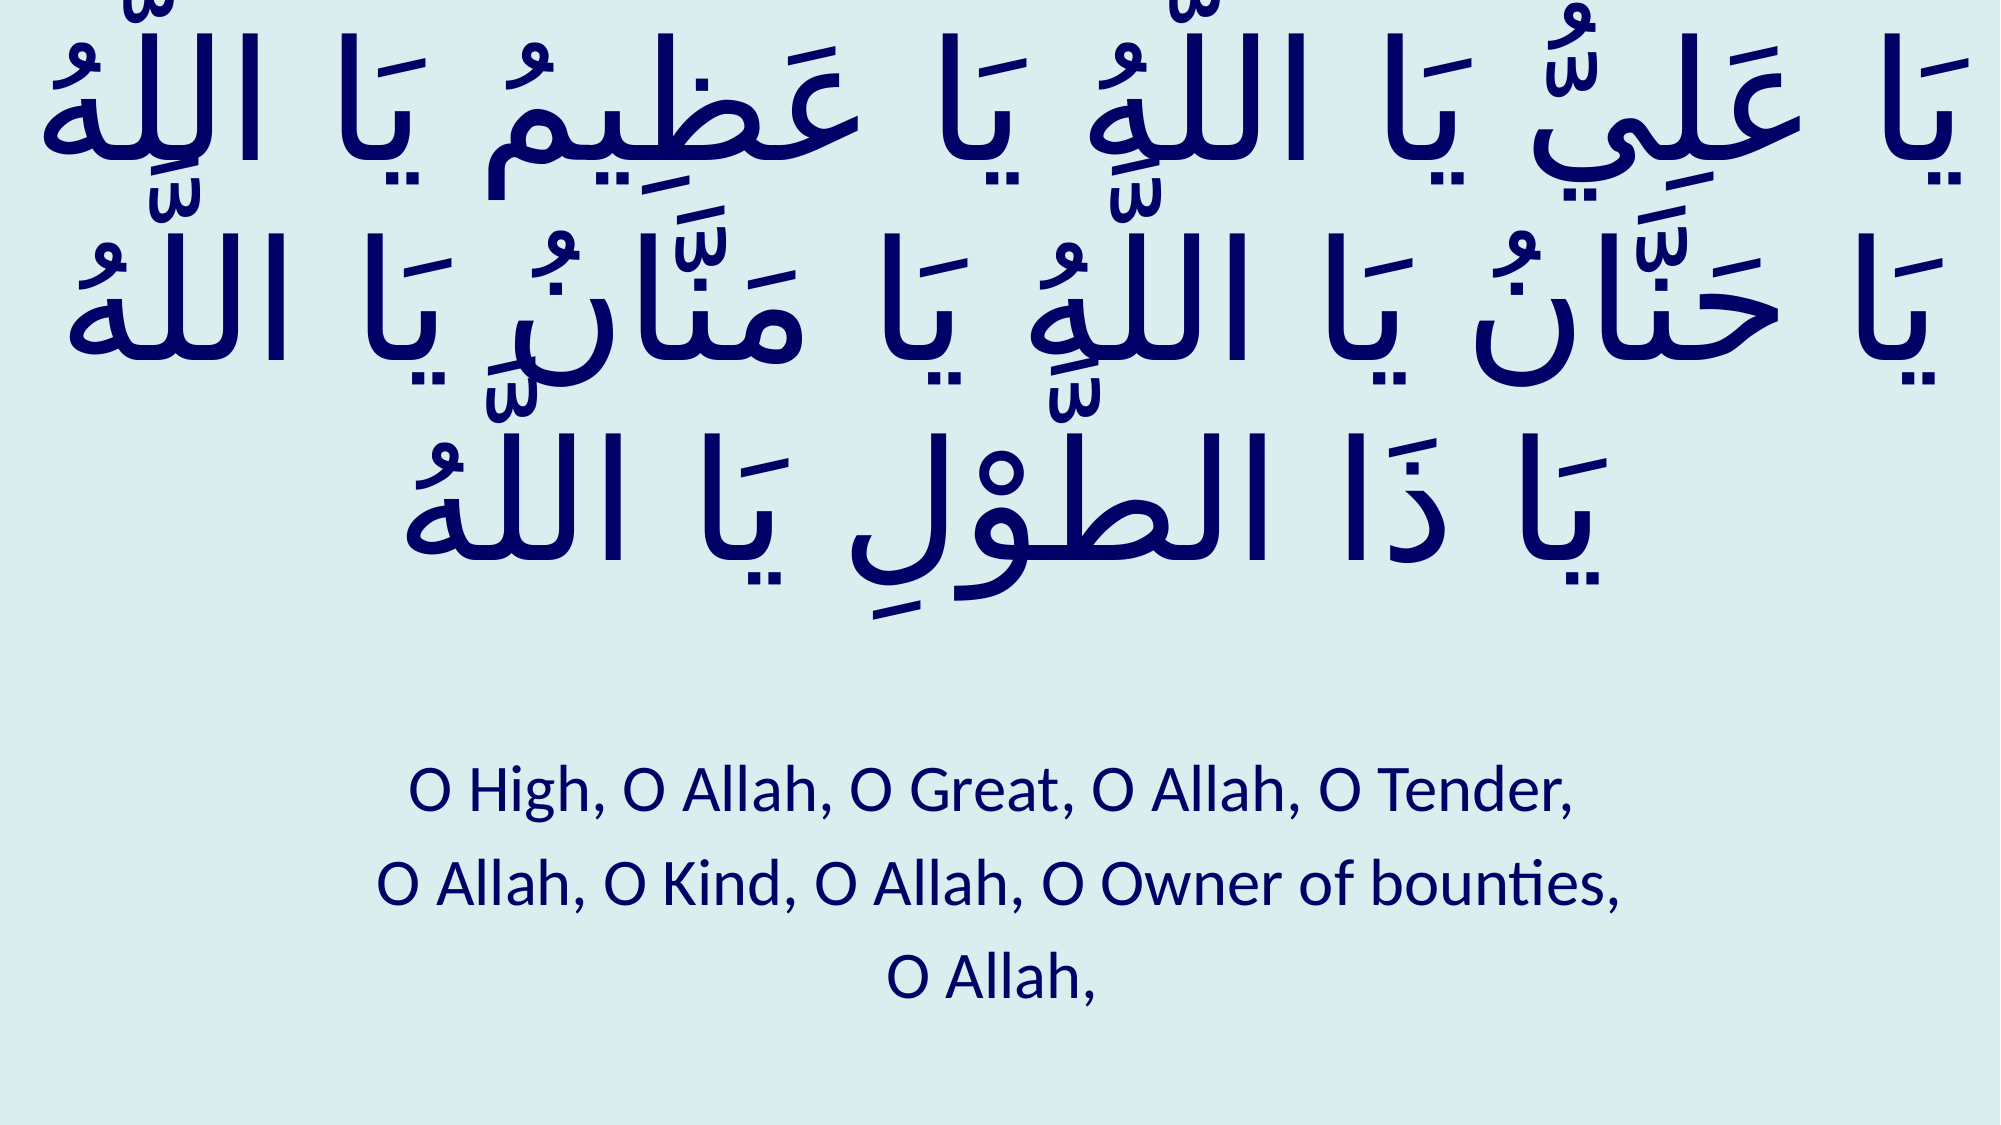

# يَا عَلِيُّ يَا اللَّهُ يَا عَظِيمُ يَا اللَّهُ يَا حَنَّانُ يَا اللَّهُ يَا مَنَّانُ يَا اللَّهُ يَا ذَا الطَّوْلِ يَا اللَّهُ‏
O High, O Allah, O Great, O Allah, O Tender,
O Allah, O Kind, O Allah, O Owner of bounties,
O Allah,